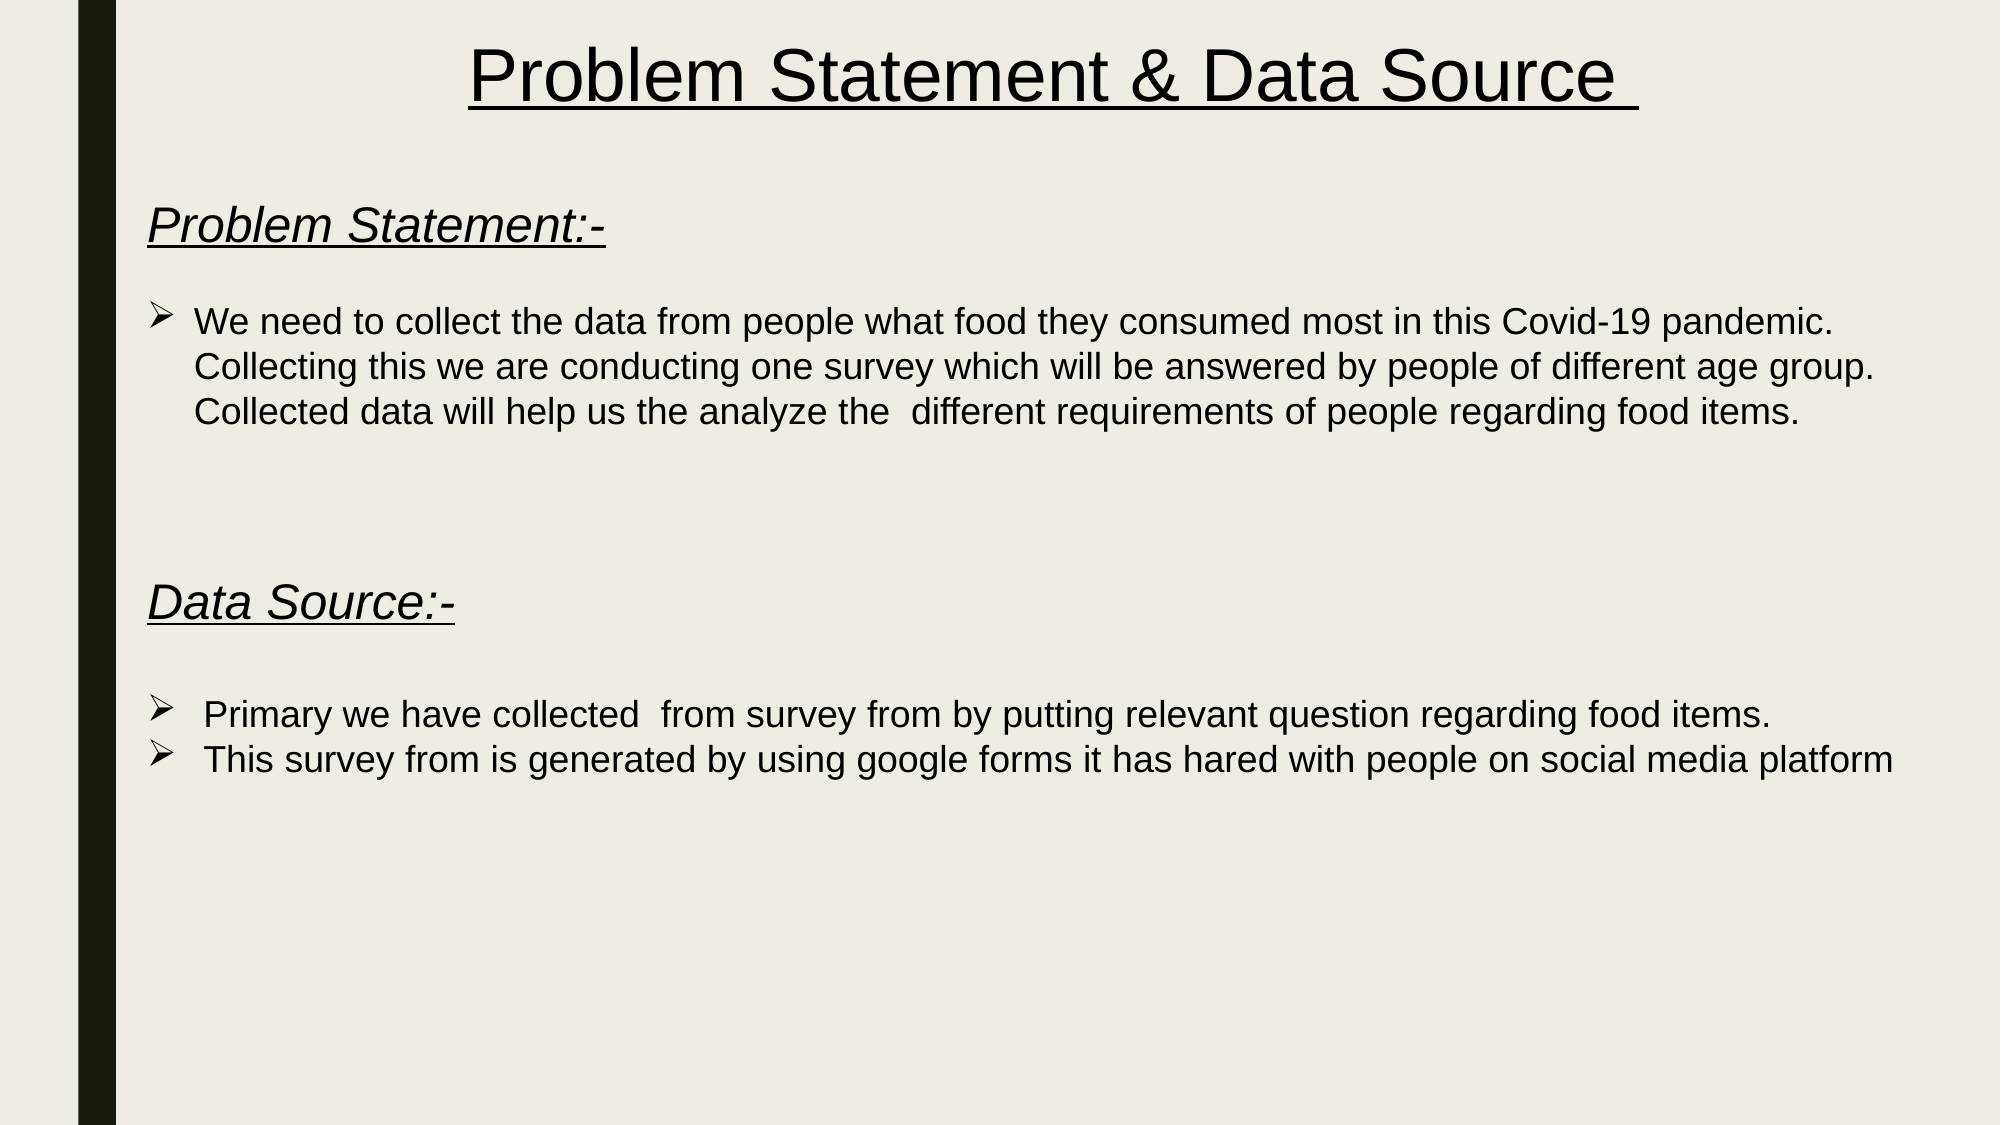

Problem Statement & Data Source
Problem Statement:-

We need to collect the data from people what food they consumed most in this Covid-19 pandemic. Collecting this we are conducting one survey which will be answered by people of different age group. Collected data will help us the analyze the  different requirements of people regarding food items.
Data Source:-

Primary we have collected  from survey from by putting relevant question regarding food items.
This survey from is generated by using google forms it has hared with people on social media platform